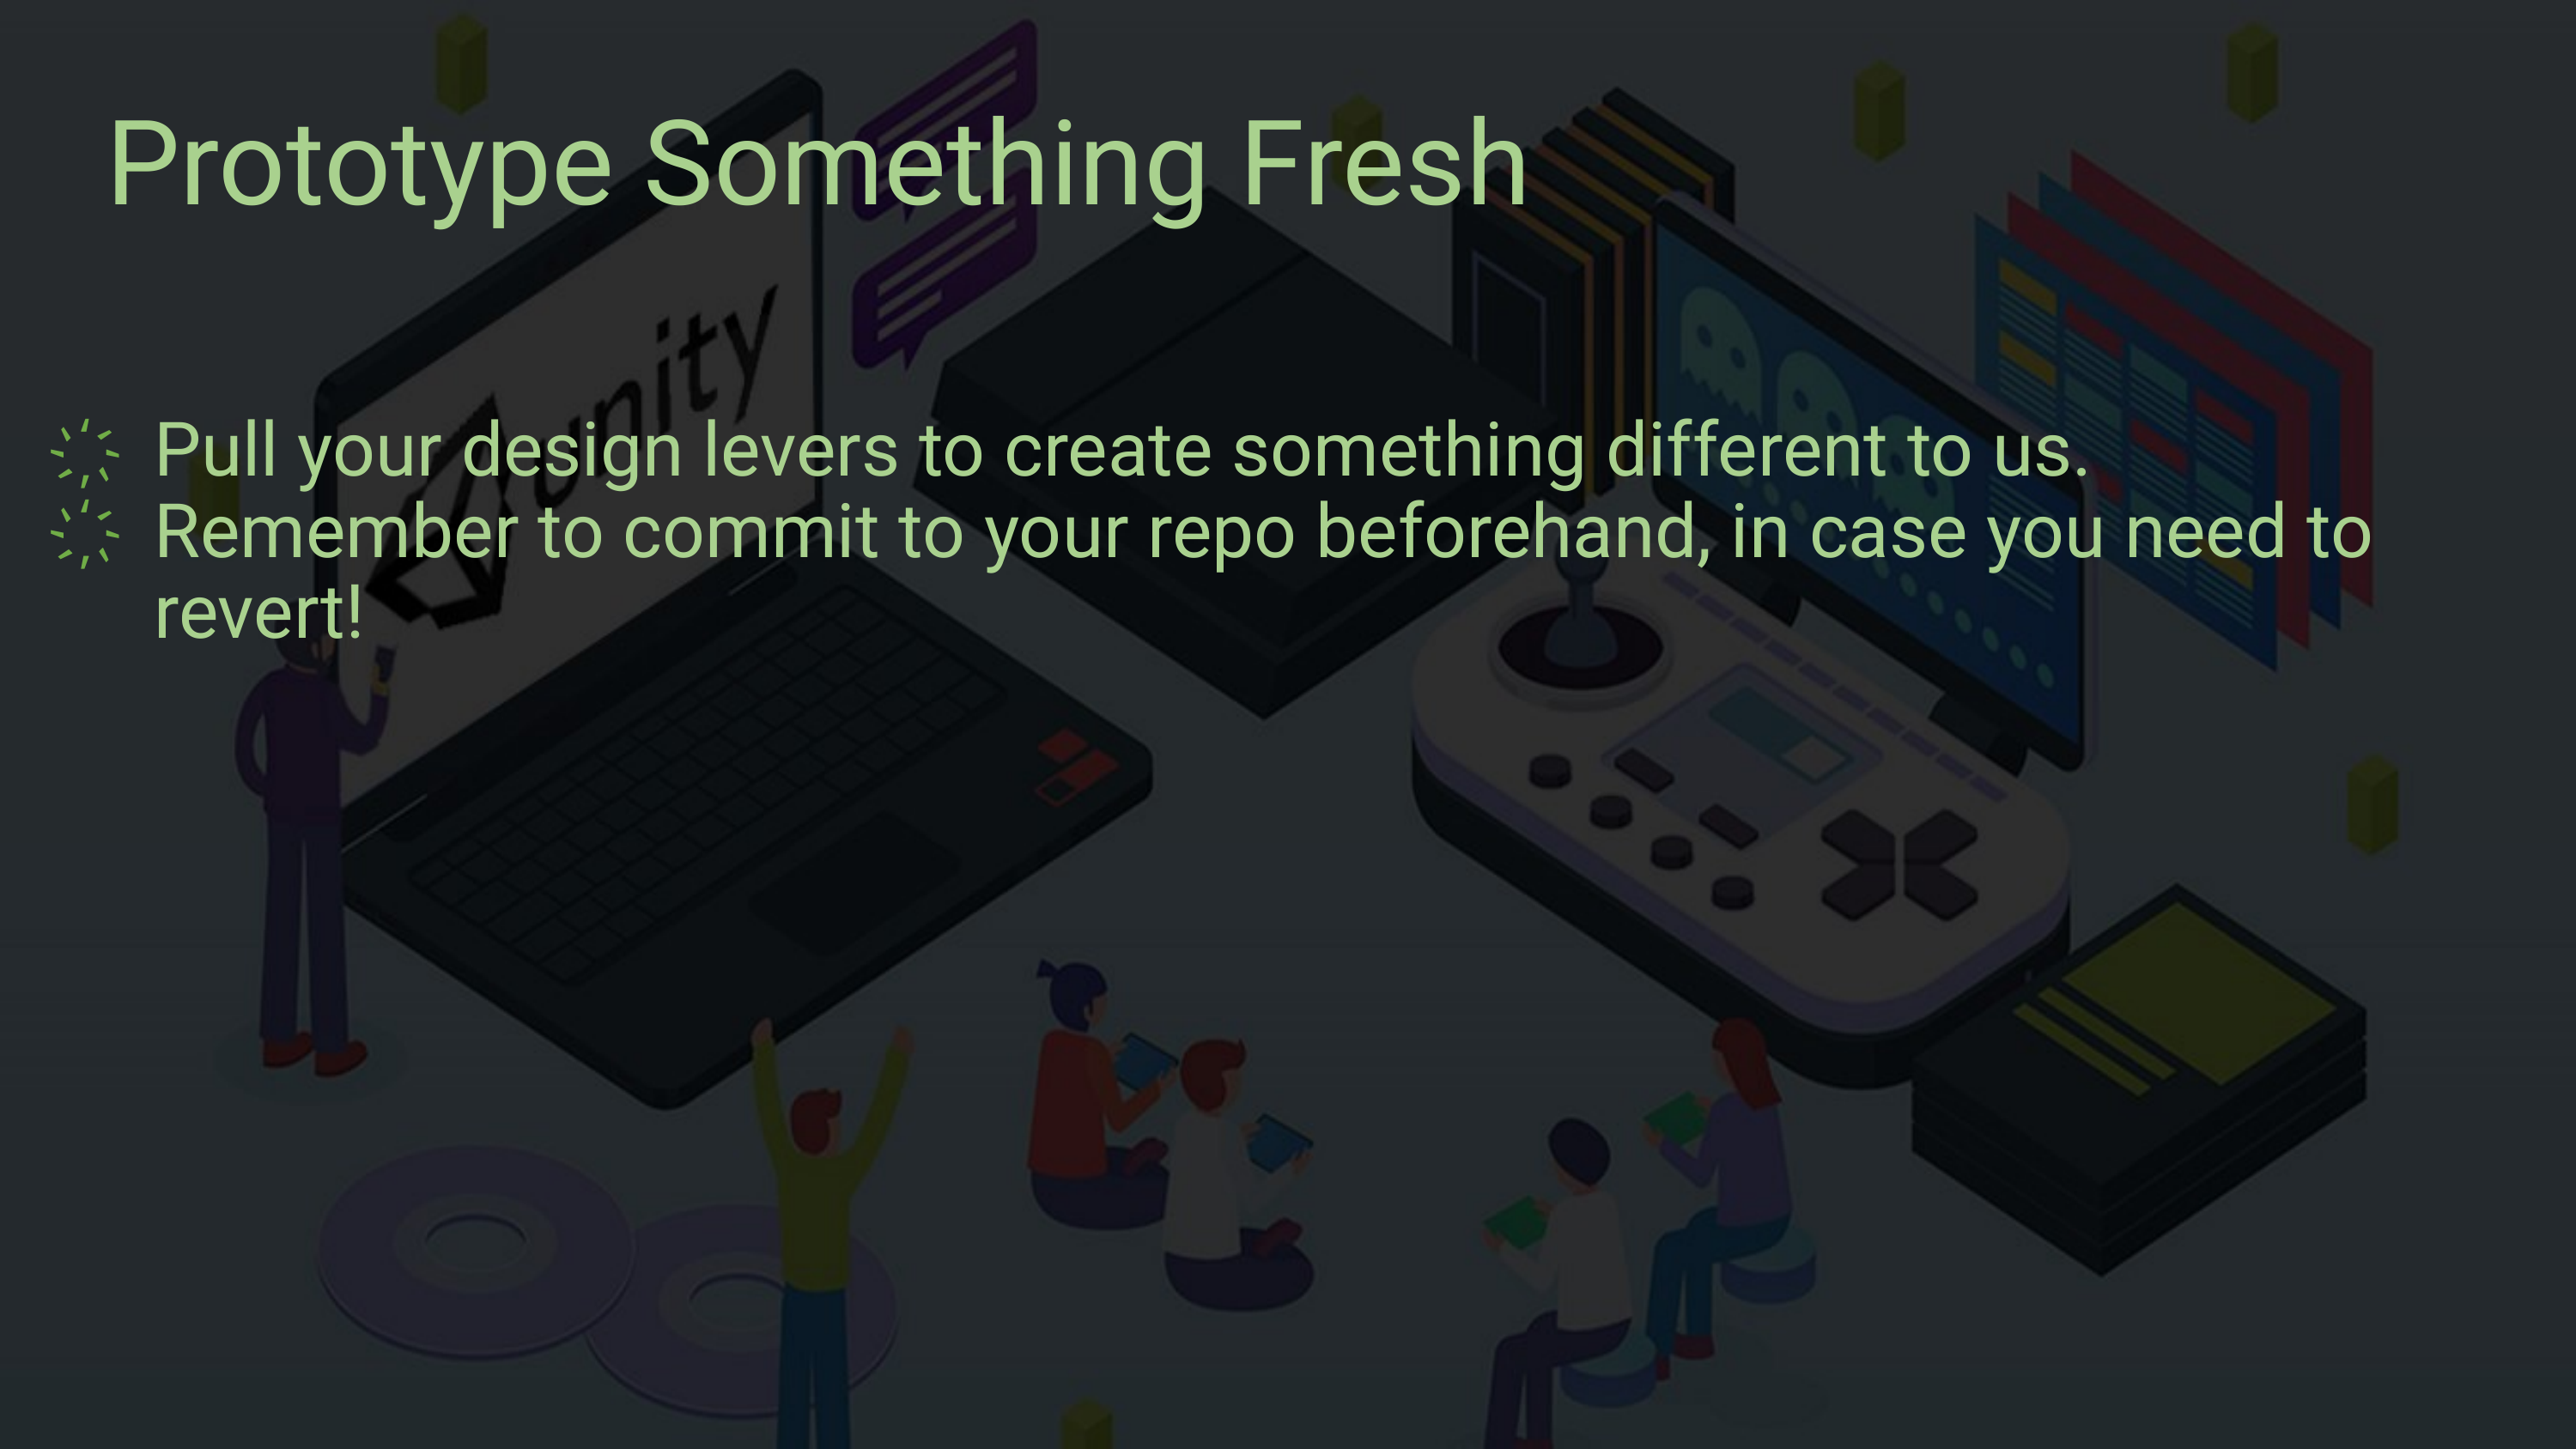

# Prototype Something Fresh
Pull your design levers to create something different to us.
Remember to commit to your repo beforehand, in case you need to revert!